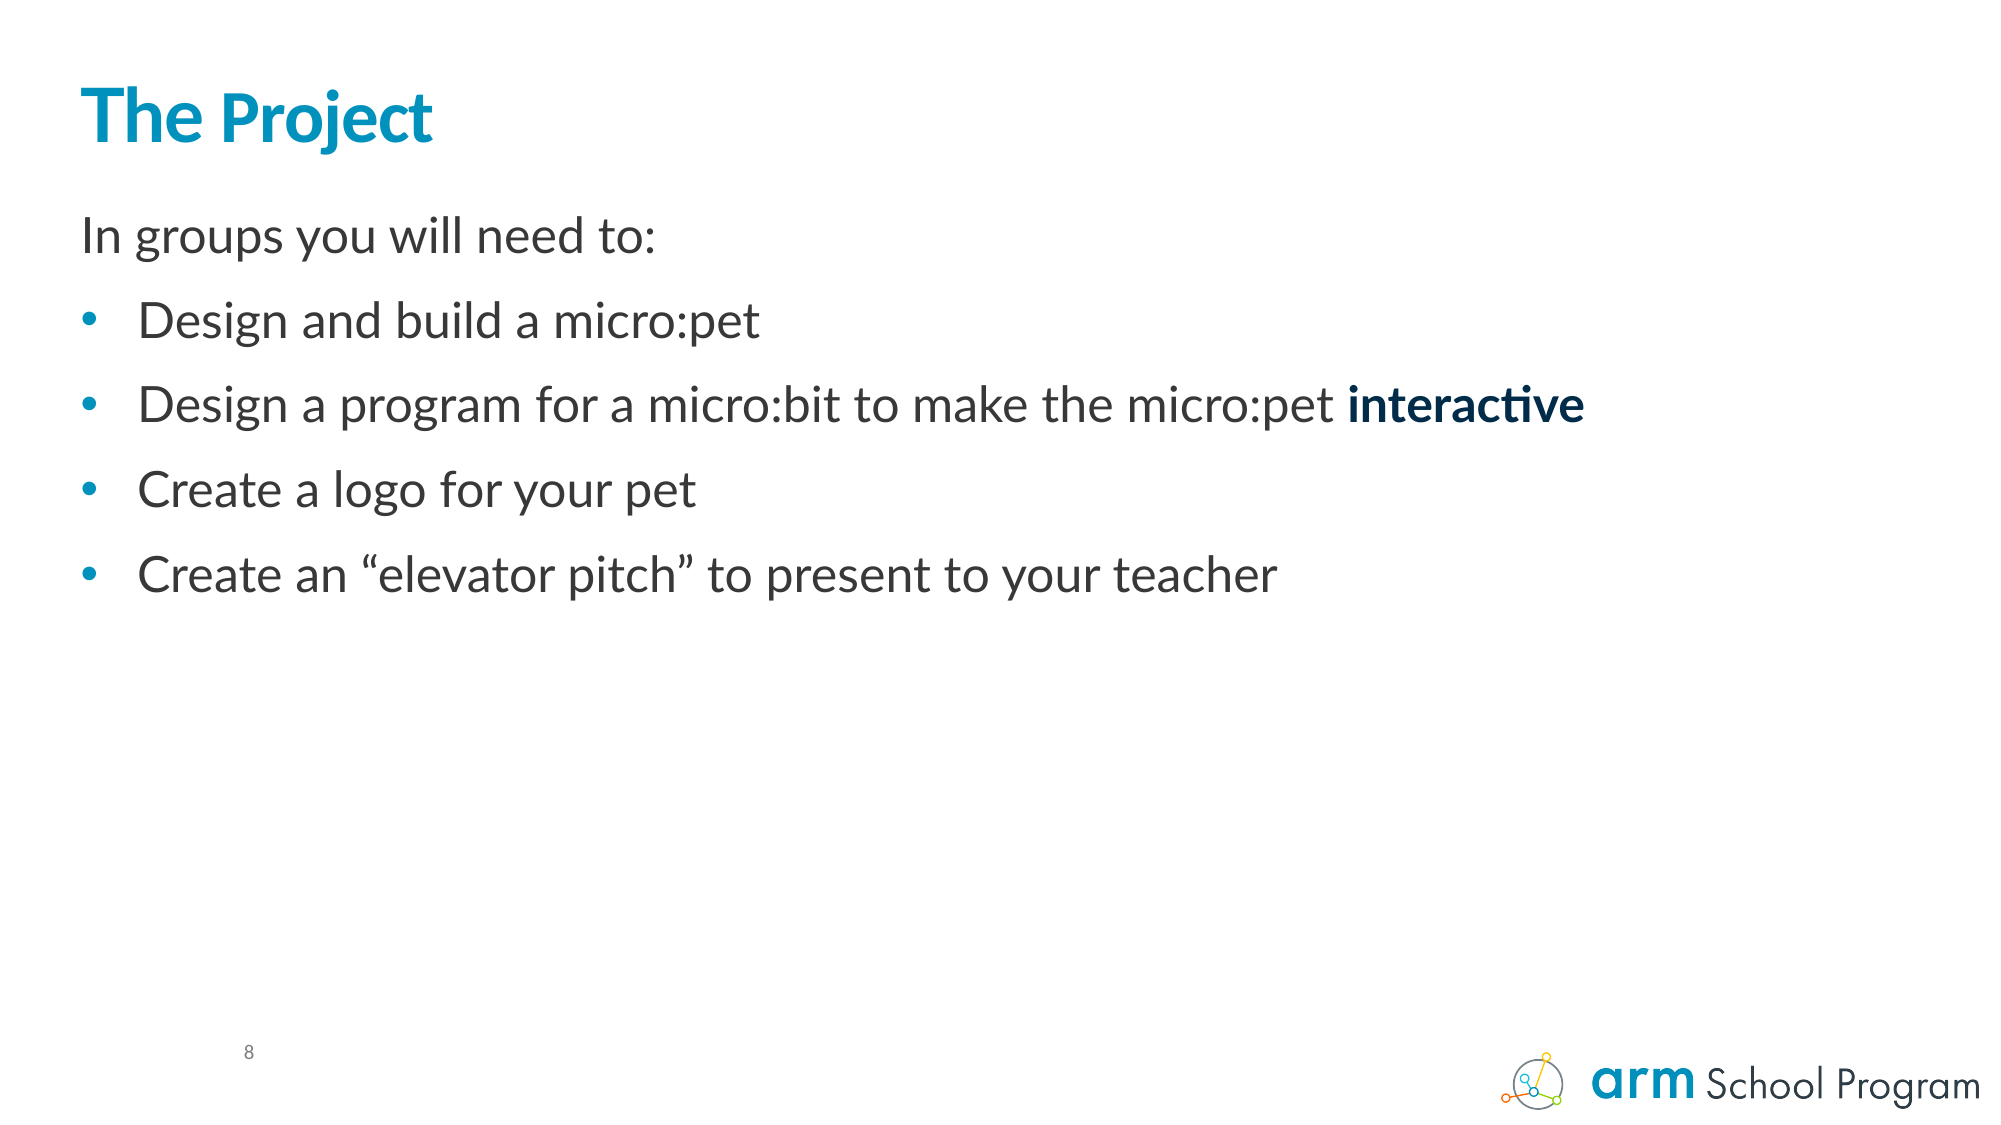

# The Project
In groups you will need to:
Design and build a micro:pet
Design a program for a micro:bit to make the micro:pet interactive
Create a logo for your pet
Create an “elevator pitch” to present to your teacher